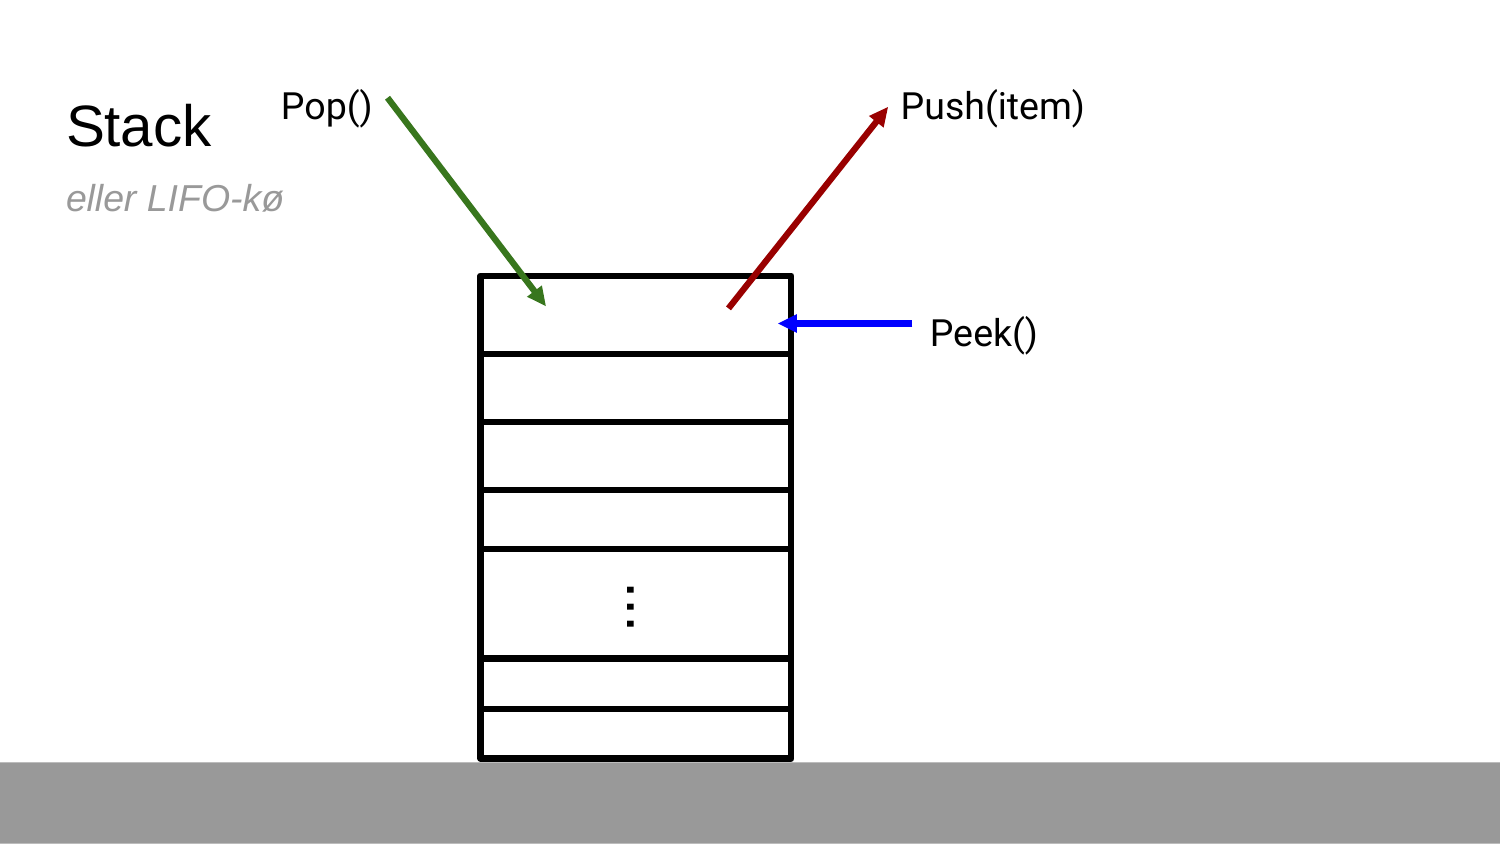

Pop()
Push(item)
# Stack
eller LIFO-kø

Peek()
...